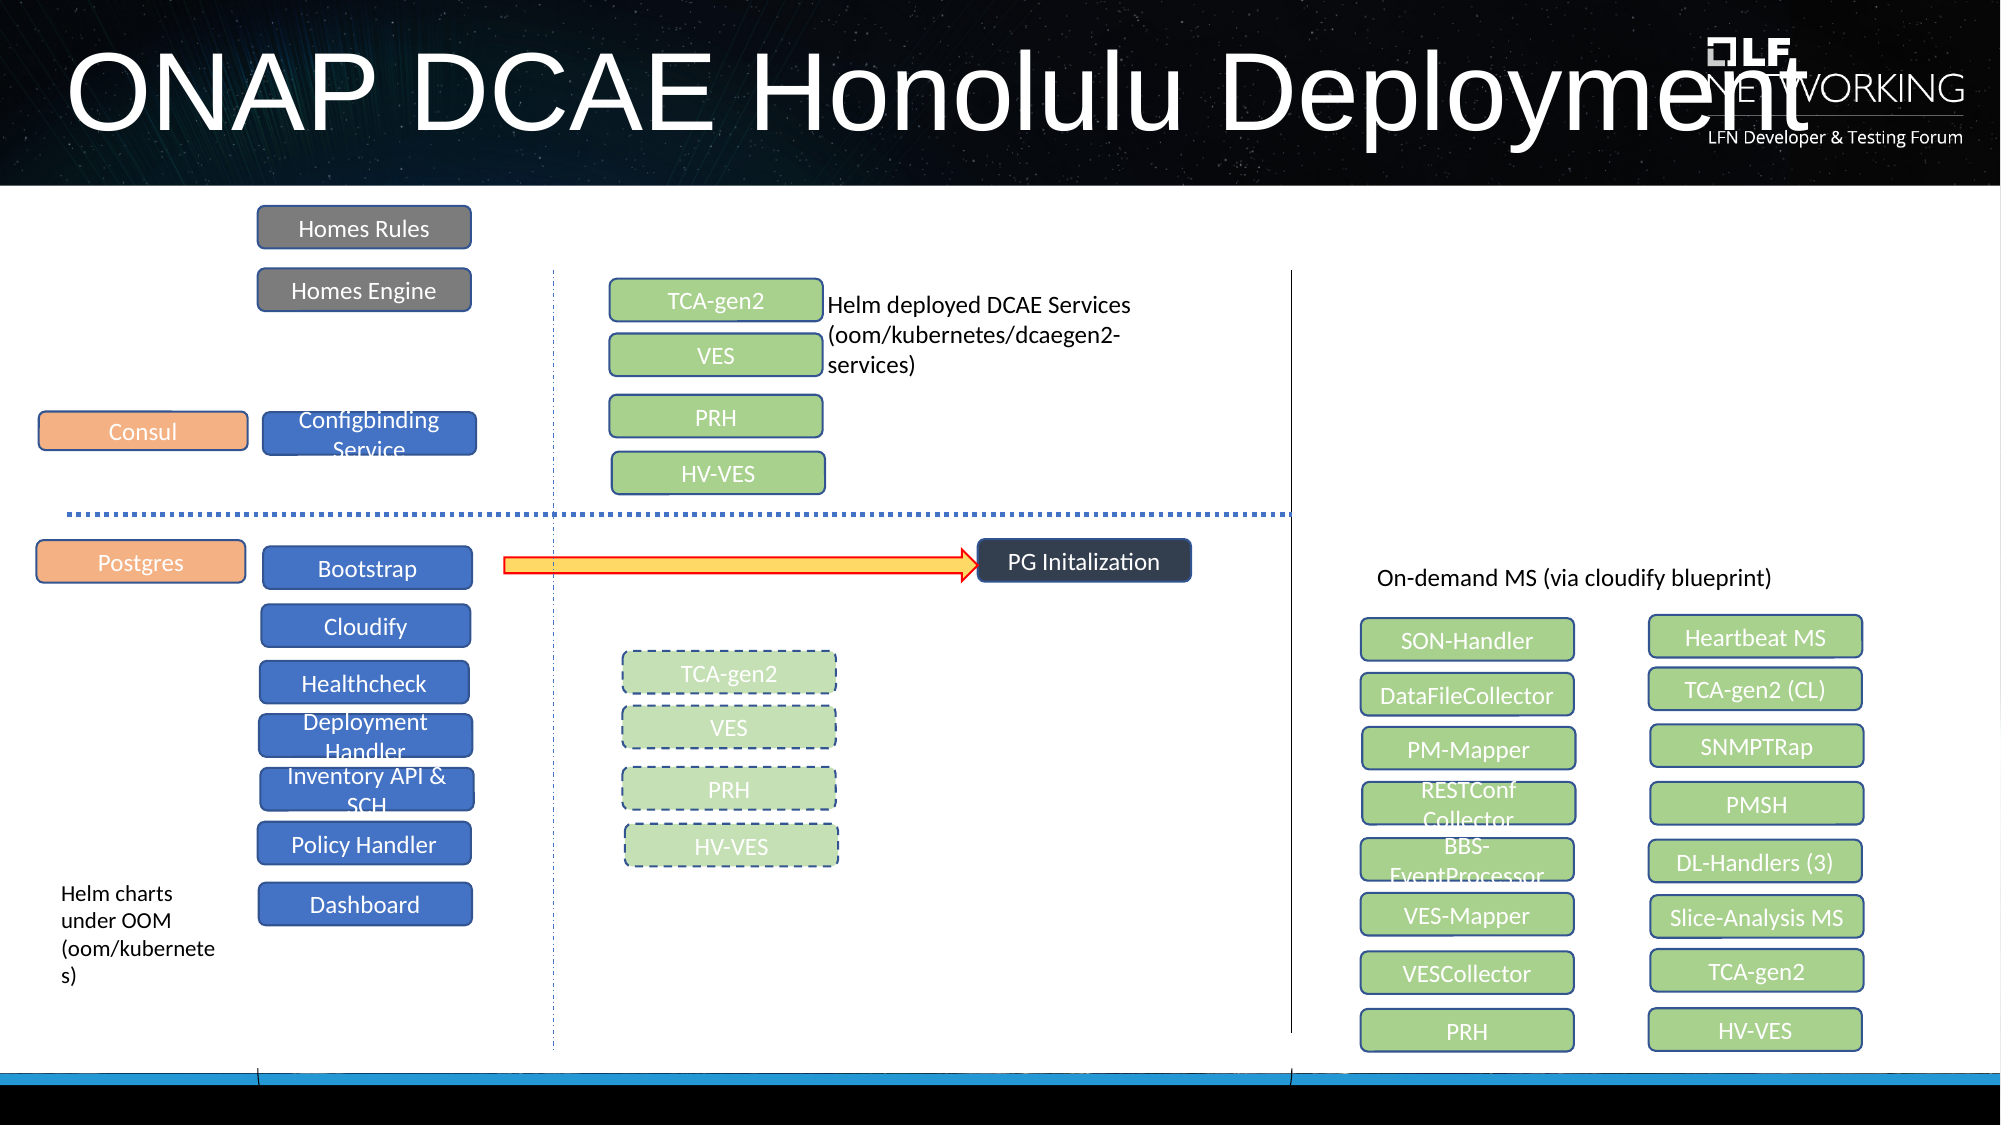

# ONAP DCAE Honolulu Deployment
Homes Rules
Homes Engine
TCA-gen2
Helm deployed DCAE Services (oom/kubernetes/dcaegen2-services)

VES
PRH
Consul
Configbinding Service
HV-VES
PG Initalization
Postgres
Bootstrap
On-demand MS (via cloudify blueprint)

Cloudify
Heartbeat MS
SON-Handler
TCA-gen2
Healthcheck
TCA-gen2 (CL)
DataFileCollector
VES
Deployment Handler
SNMPTRap
PM-Mapper
PRH
Inventory API & SCH
RESTConf Collector
PMSH
Policy Handler
HV-VES
BBS-EventProcessor
DL-Handlers (3)
Helm charts under OOM (oom/kubernetes)

Dashboard
VES-Mapper
Slice-Analysis MS
TCA-gen2
VESCollector
HV-VES
PRH
ONAP DCAE Cloudify deployment